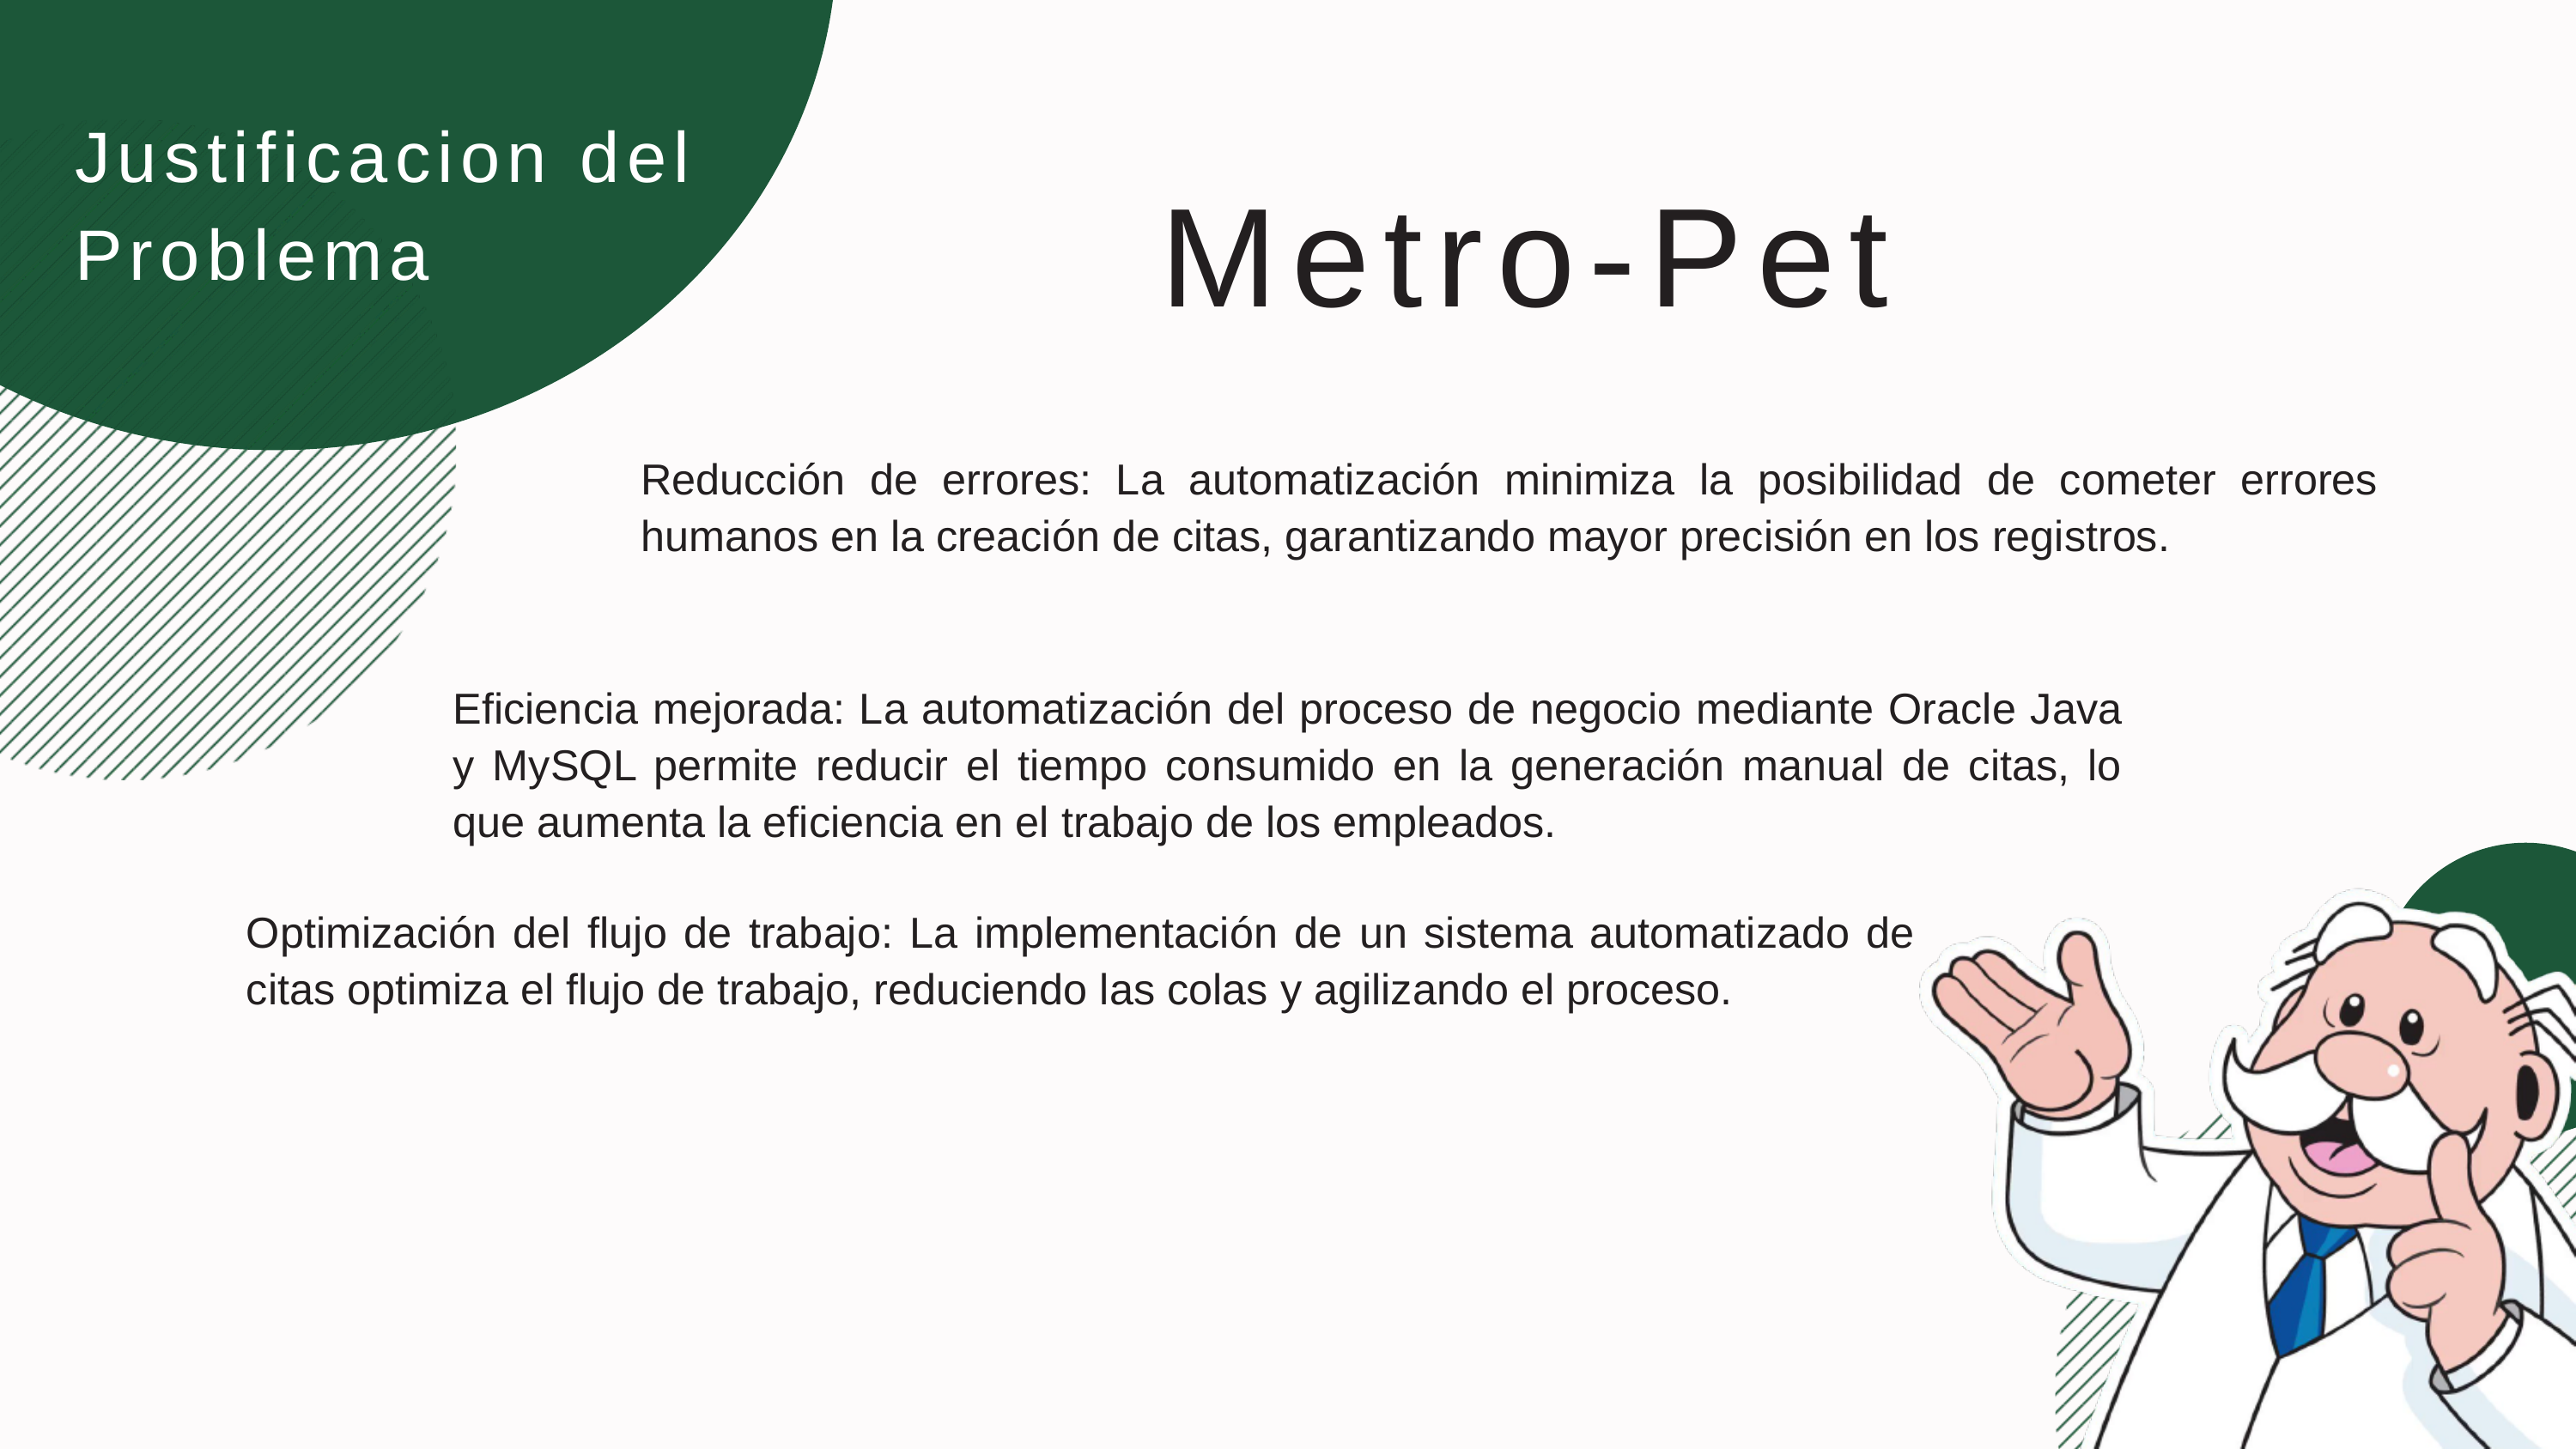

Justificacion del Problema

Metro-Pet
Reducción de errores: La automatización minimiza la posibilidad de cometer errores humanos en la creación de citas, garantizando mayor precisión en los registros.
Eficiencia mejorada: La automatización del proceso de negocio mediante Oracle Java y MySQL permite reducir el tiempo consumido en la generación manual de citas, lo que aumenta la eficiencia en el trabajo de los empleados.

Optimización del flujo de trabajo: La implementación de un sistema automatizado de citas optimiza el flujo de trabajo, reduciendo las colas y agilizando el proceso.